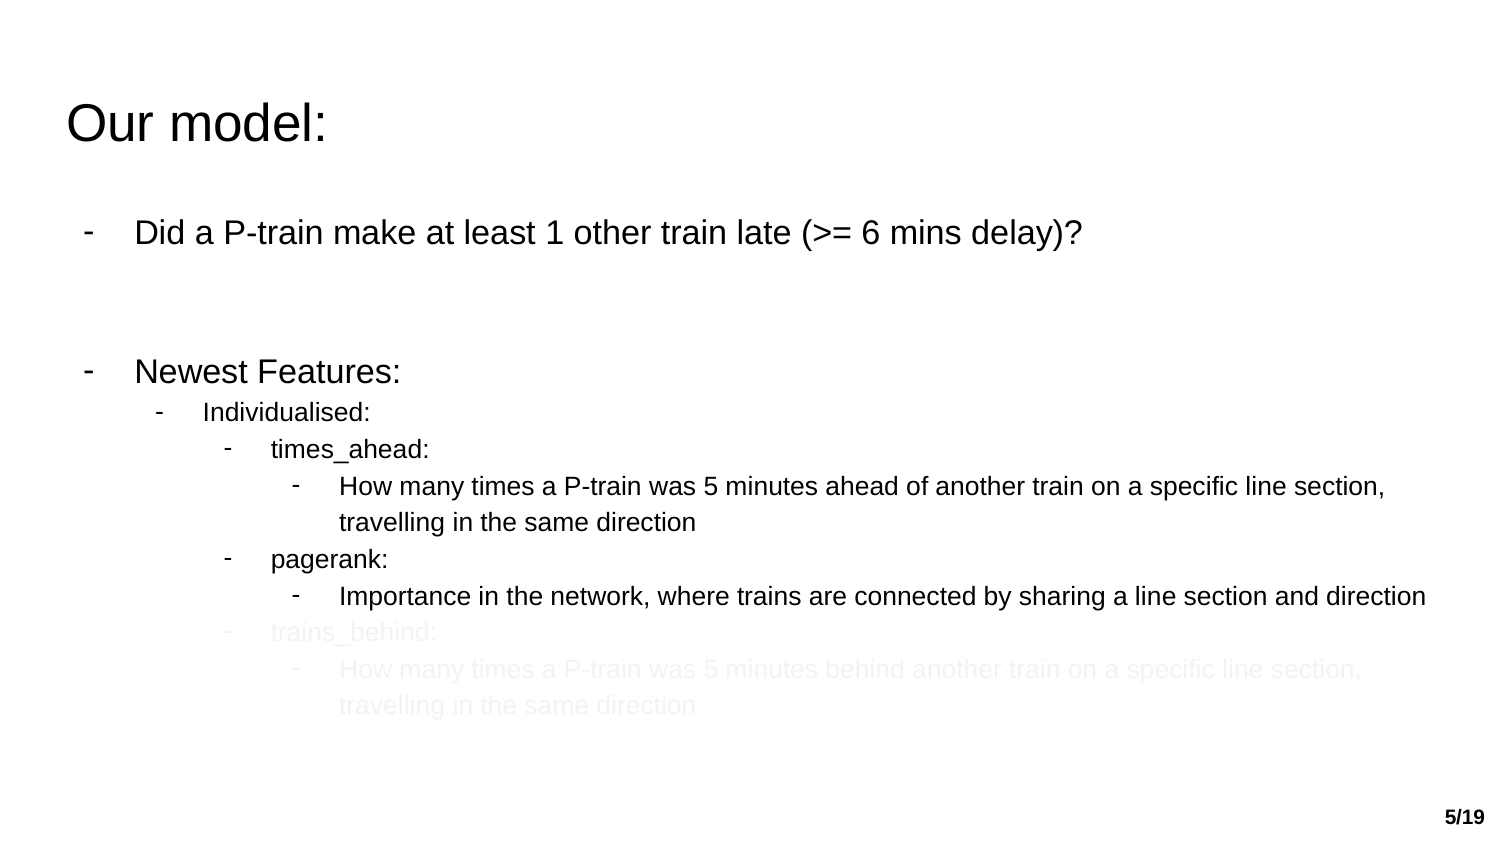

# Our model:
Did a P-train make at least 1 other train late (>= 6 mins delay)?

Newest Features:
Individualised:
times_ahead:
How many times a P-train was 5 minutes ahead of another train on a specific line section, travelling in the same direction
pagerank:
Importance in the network, where trains are connected by sharing a line section and direction
trains_behind:
How many times a P-train was 5 minutes behind another train on a specific line section, travelling in the same direction
5/19